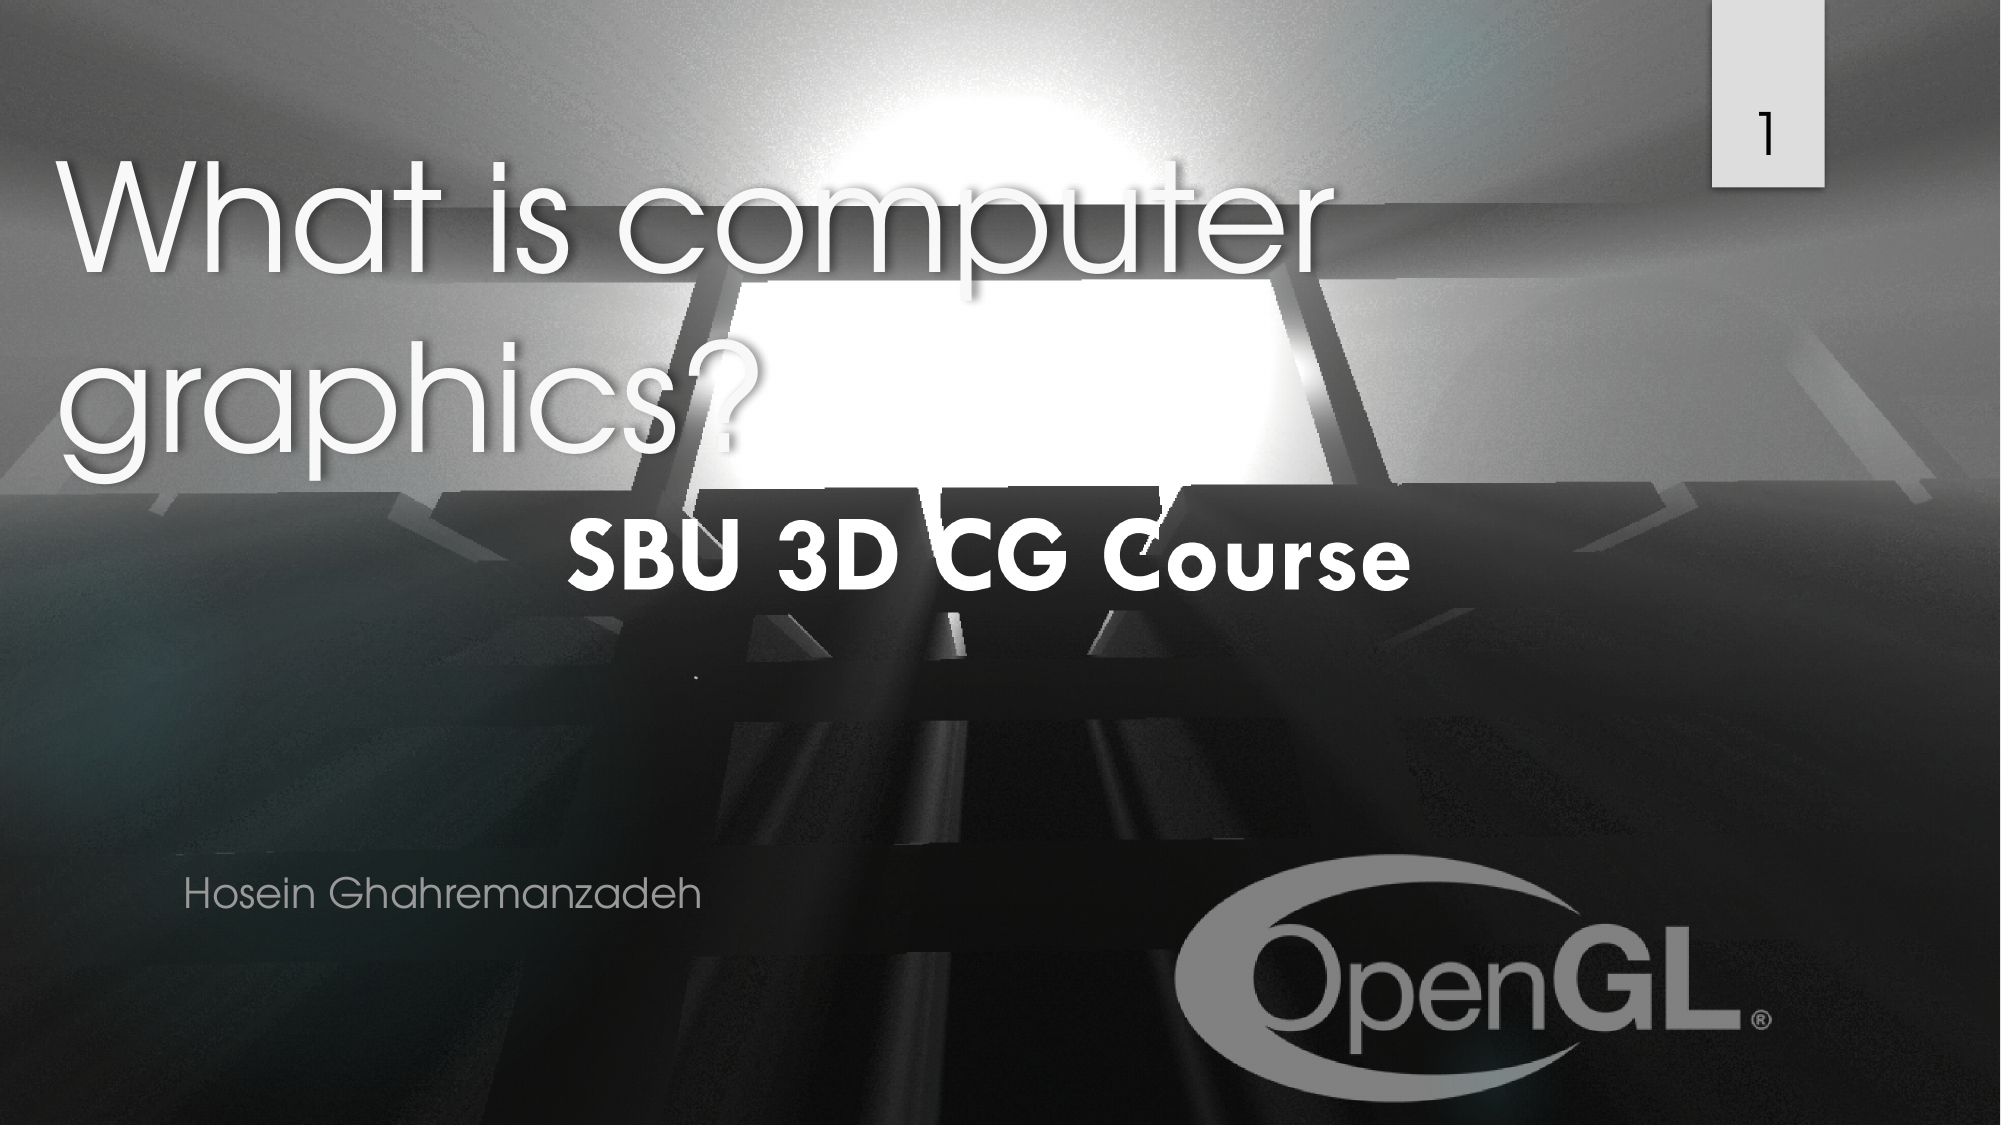

1
# What is computer graphics?
Hosein Ghahremanzadeh